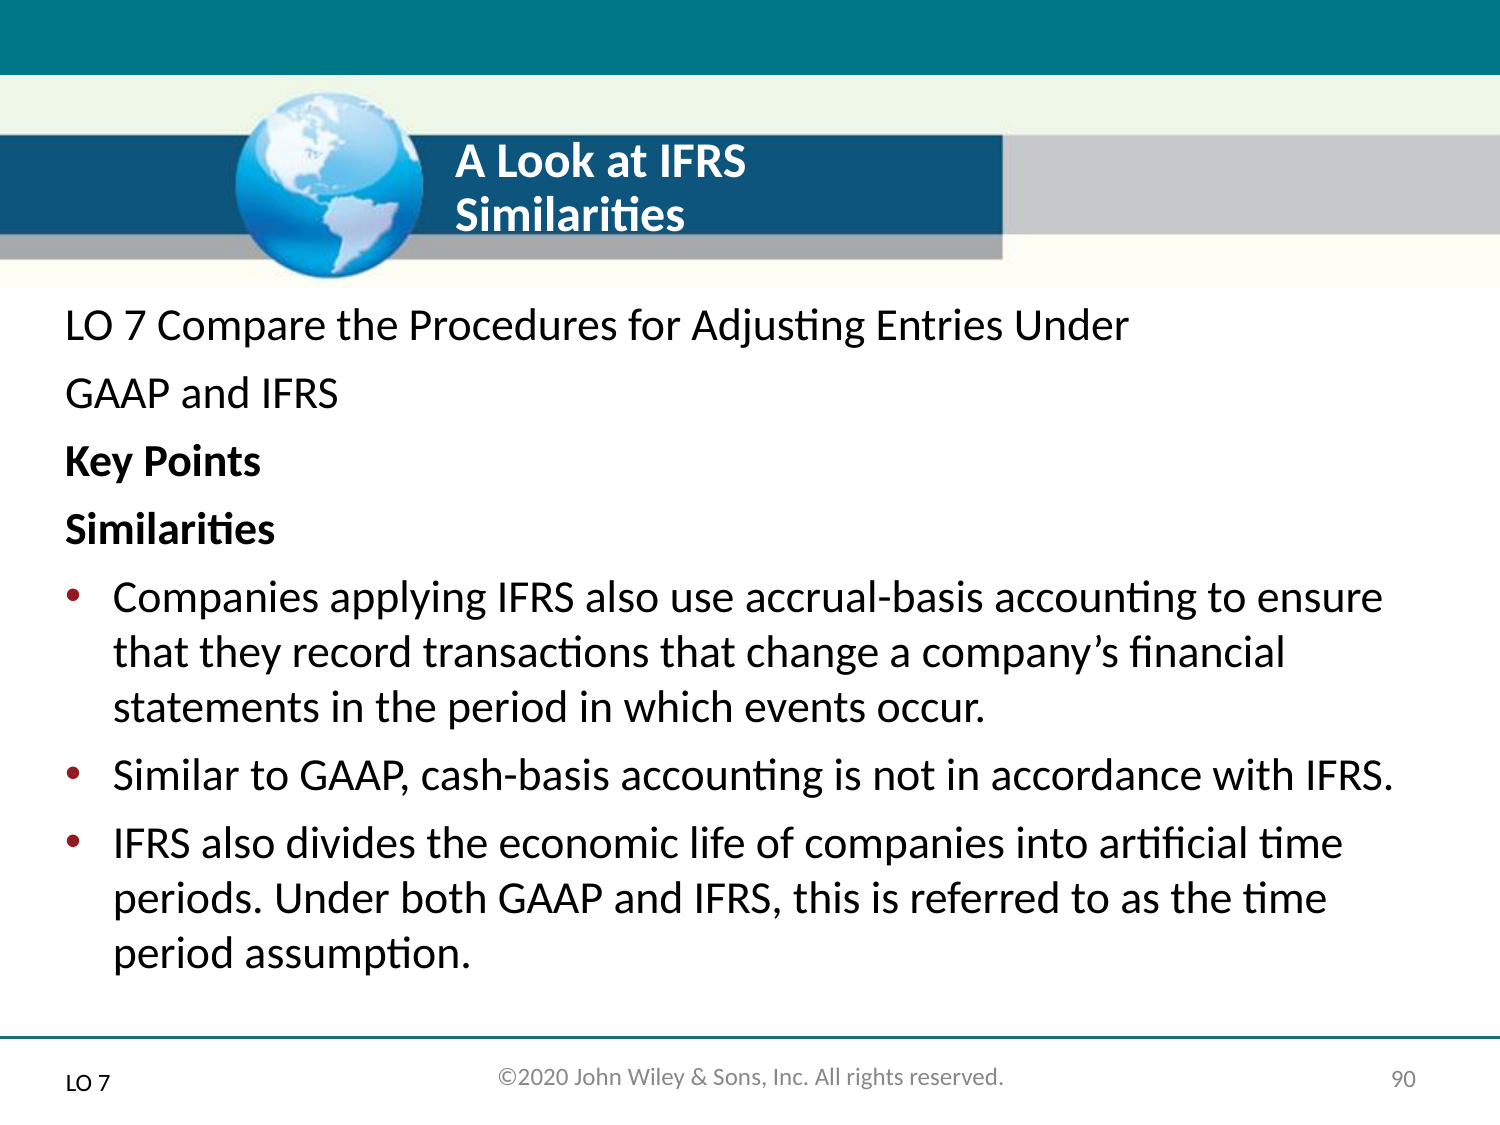

# A Look at IFRS Similarities
LO 7 Compare the Procedures for Adjusting Entries Under
GAAP and IFRS
Key Points
Similarities
Companies applying IFRS also use accrual-basis accounting to ensure that they record transactions that change a company’s financial statements in the period in which events occur.
Similar to GAAP, cash-basis accounting is not in accordance with IFRS.
IFRS also divides the economic life of companies into artificial time periods. Under both GAAP and IFRS, this is referred to as the time period assumption.
LO 7